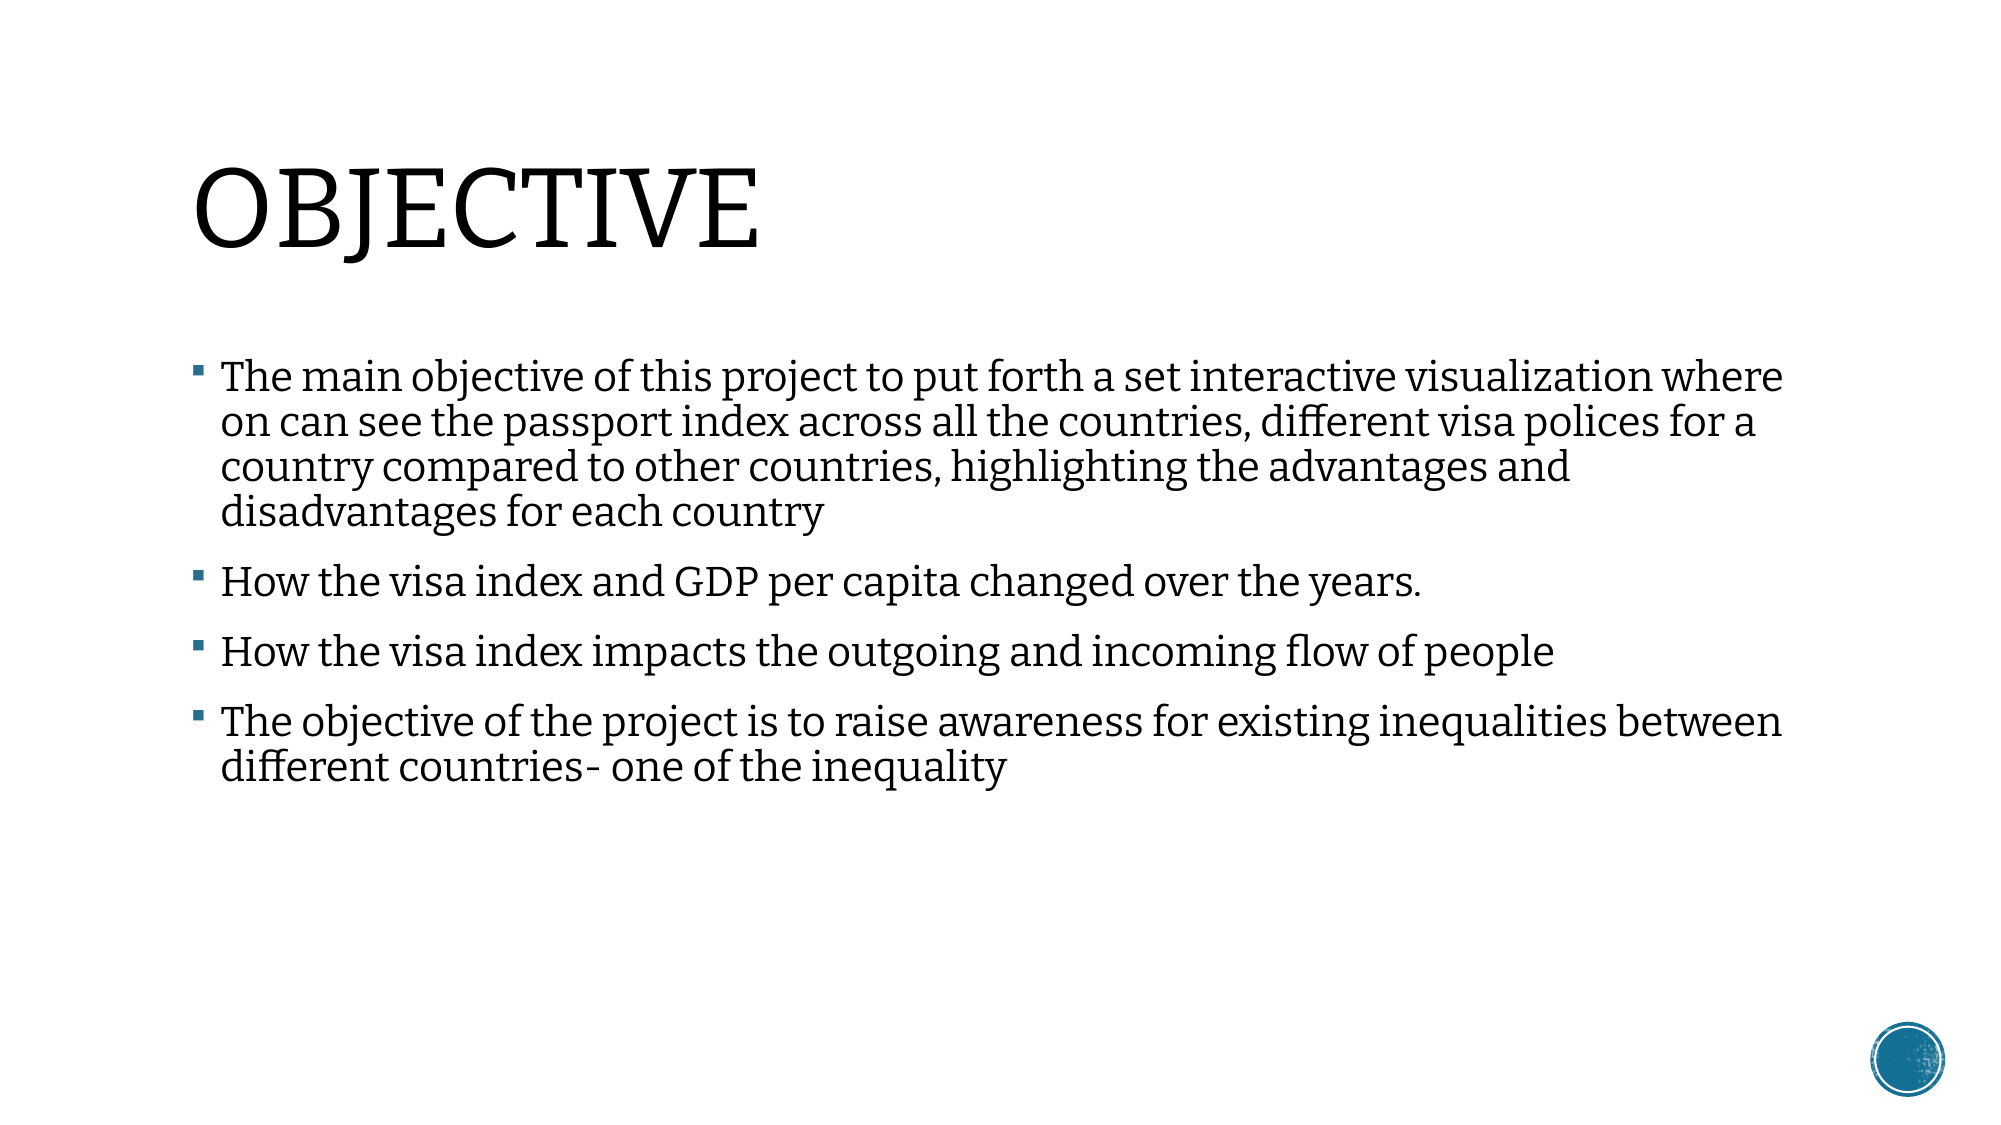

# OBJECTIVE
The main objective of this project to put forth a set interactive visualization where on can see the passport index across all the countries, different visa polices for a country compared to other countries, highlighting the advantages and disadvantages for each country
How the visa index and GDP per capita changed over the years.
How the visa index impacts the outgoing and incoming flow of people
The objective of the project is to raise awareness for existing inequalities between different countries- one of the inequality